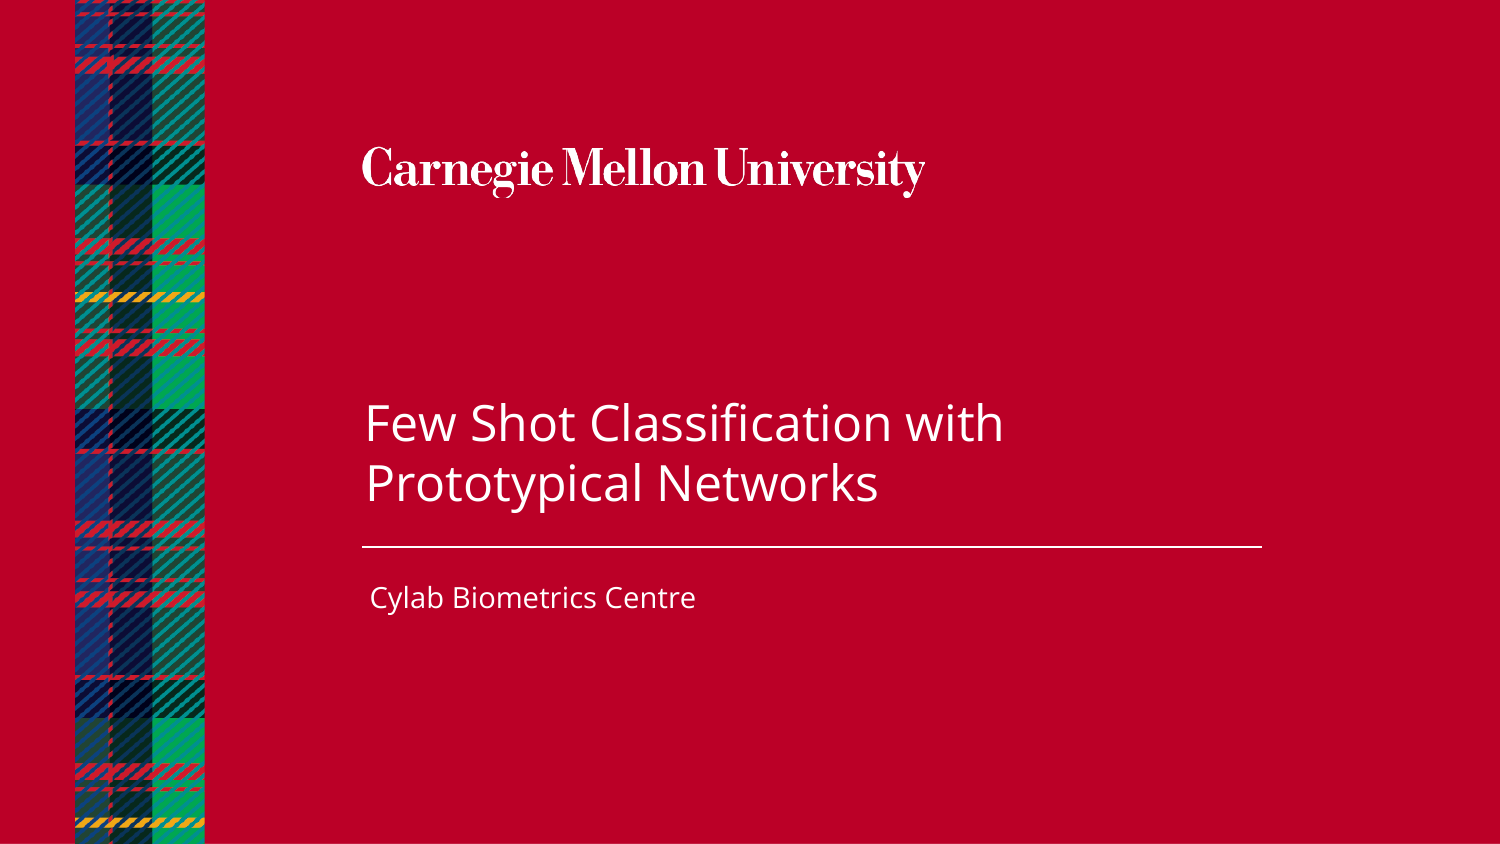

Few Shot Classification with Prototypical Networks
Cylab Biometrics Centre